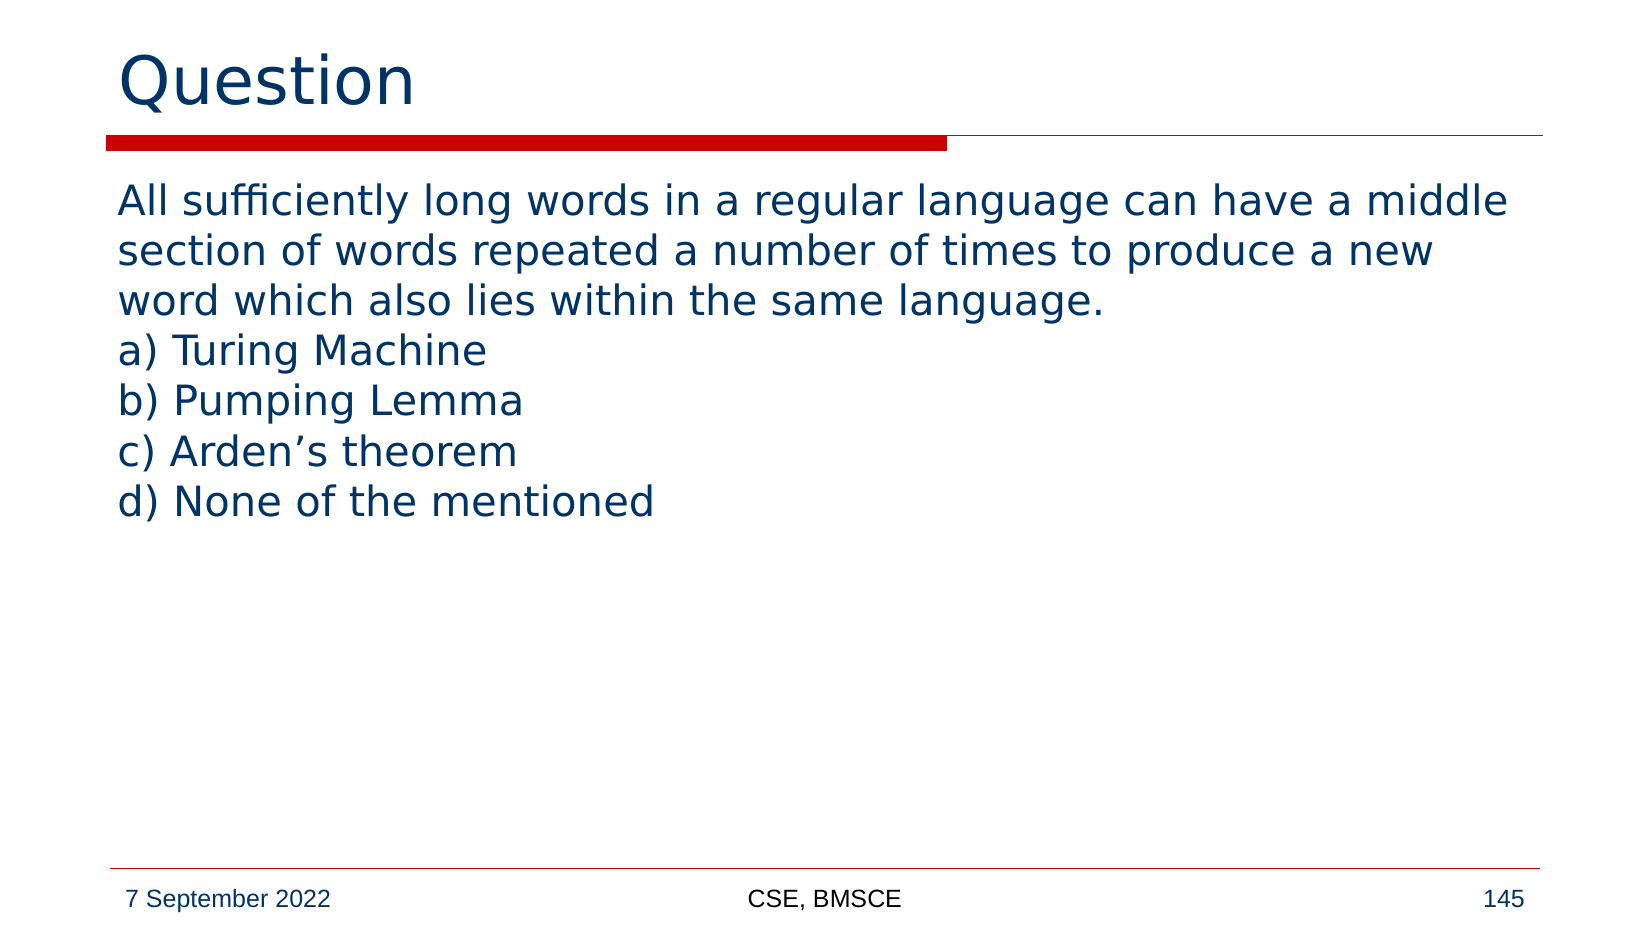

# Question
All sufficiently long words in a regular language can have a middle section of words repeated a number of times to produce a new word which also lies within the same language.
a) Turing Machine
b) Pumping Lemma
c) Arden’s theorem
d) None of the mentioned
CSE, BMSCE
145
7 September 2022